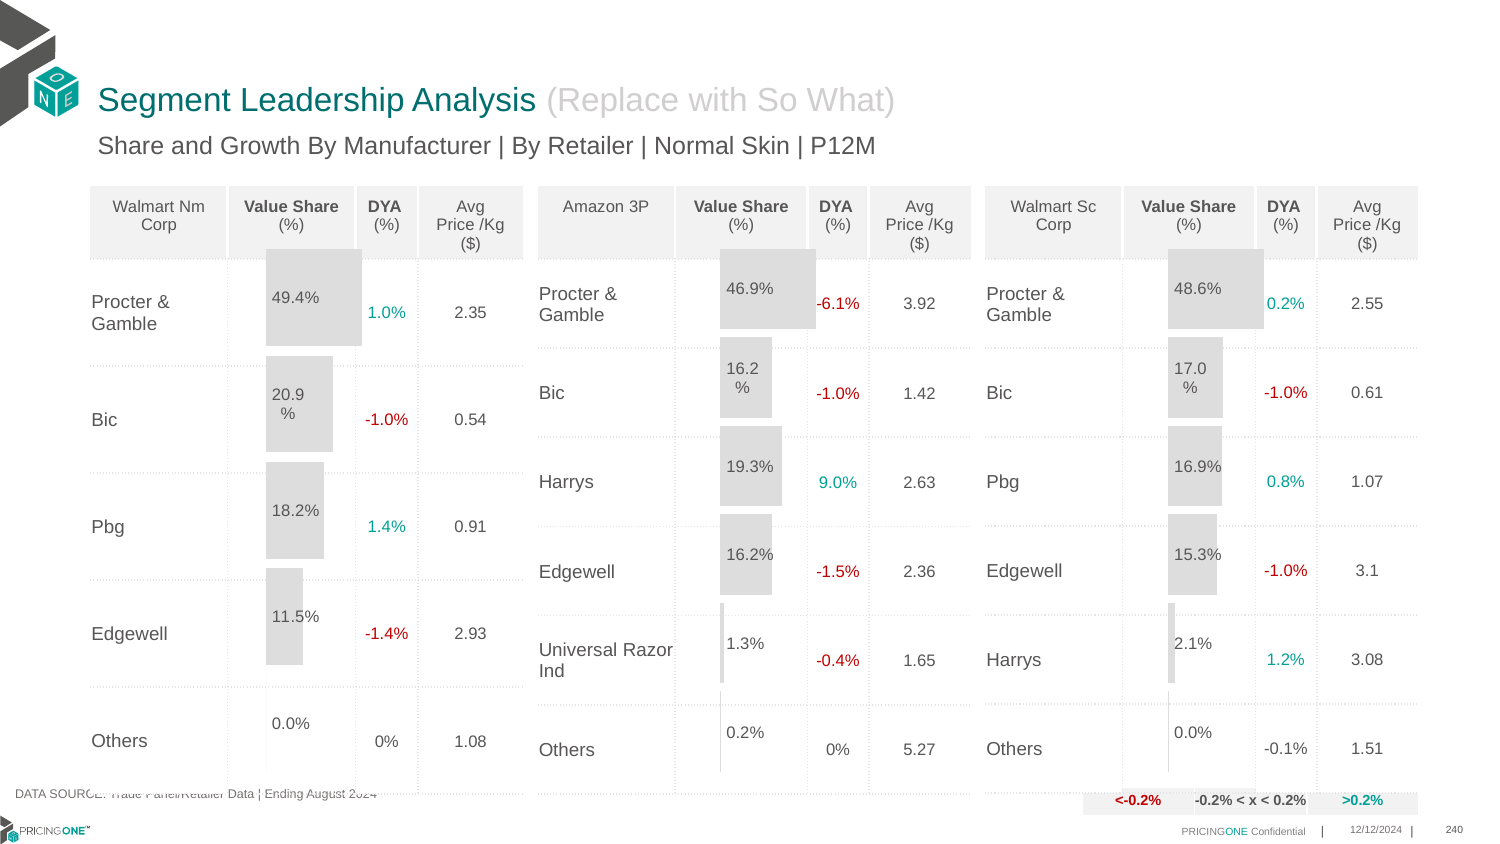

# Segment Leadership Analysis (Replace with So What)
Share and Growth By Manufacturer | By Retailer | Normal Skin | P12M
| Amazon 3P | Value Share (%) | DYA (%) | Avg Price /Kg ($) |
| --- | --- | --- | --- |
| Procter & Gamble |  | -6.1% | 3.92 |
| Bic |  | -1.0% | 1.42 |
| Harrys |  | 9.0% | 2.63 |
| Edgewell |  | -1.5% | 2.36 |
| Universal Razor Ind |  | -0.4% | 1.65 |
| Others |  | 0% | 5.27 |
| Walmart Nm Corp | Value Share (%) | DYA (%) | Avg Price /Kg ($) |
| --- | --- | --- | --- |
| Procter & Gamble |  | 1.0% | 2.35 |
| Bic |  | -1.0% | 0.54 |
| Pbg |  | 1.4% | 0.91 |
| Edgewell |  | -1.4% | 2.93 |
| Others |  | 0% | 1.08 |
| Walmart Sc Corp | Value Share (%) | DYA (%) | Avg Price /Kg ($) |
| --- | --- | --- | --- |
| Procter & Gamble |  | 0.2% | 2.55 |
| Bic |  | -1.0% | 0.61 |
| Pbg |  | 0.8% | 1.07 |
| Edgewell |  | -1.0% | 3.1 |
| Harrys |  | 1.2% | 3.08 |
| Others |  | -0.1% | 1.51 |

### Chart

| Category | Walmart Nm Corp | Normal Skin |
|---|---|
| None | 0.49408440088726985 |

### Chart

| Category | Amazon 3P | Normal Skin |
|---|---|
| None | 0.46926076451179227 |

### Chart

| Category | Walmart Sc Corp | Normal Skin |
|---|---|
| None | 0.4857882428178629 |
DATA SOURCE: Trade Panel/Retailer Data | Ending August 2024
| <-0.2% | -0.2% < x < 0.2% | >0.2% |
| --- | --- | --- |

12/12/2024
240